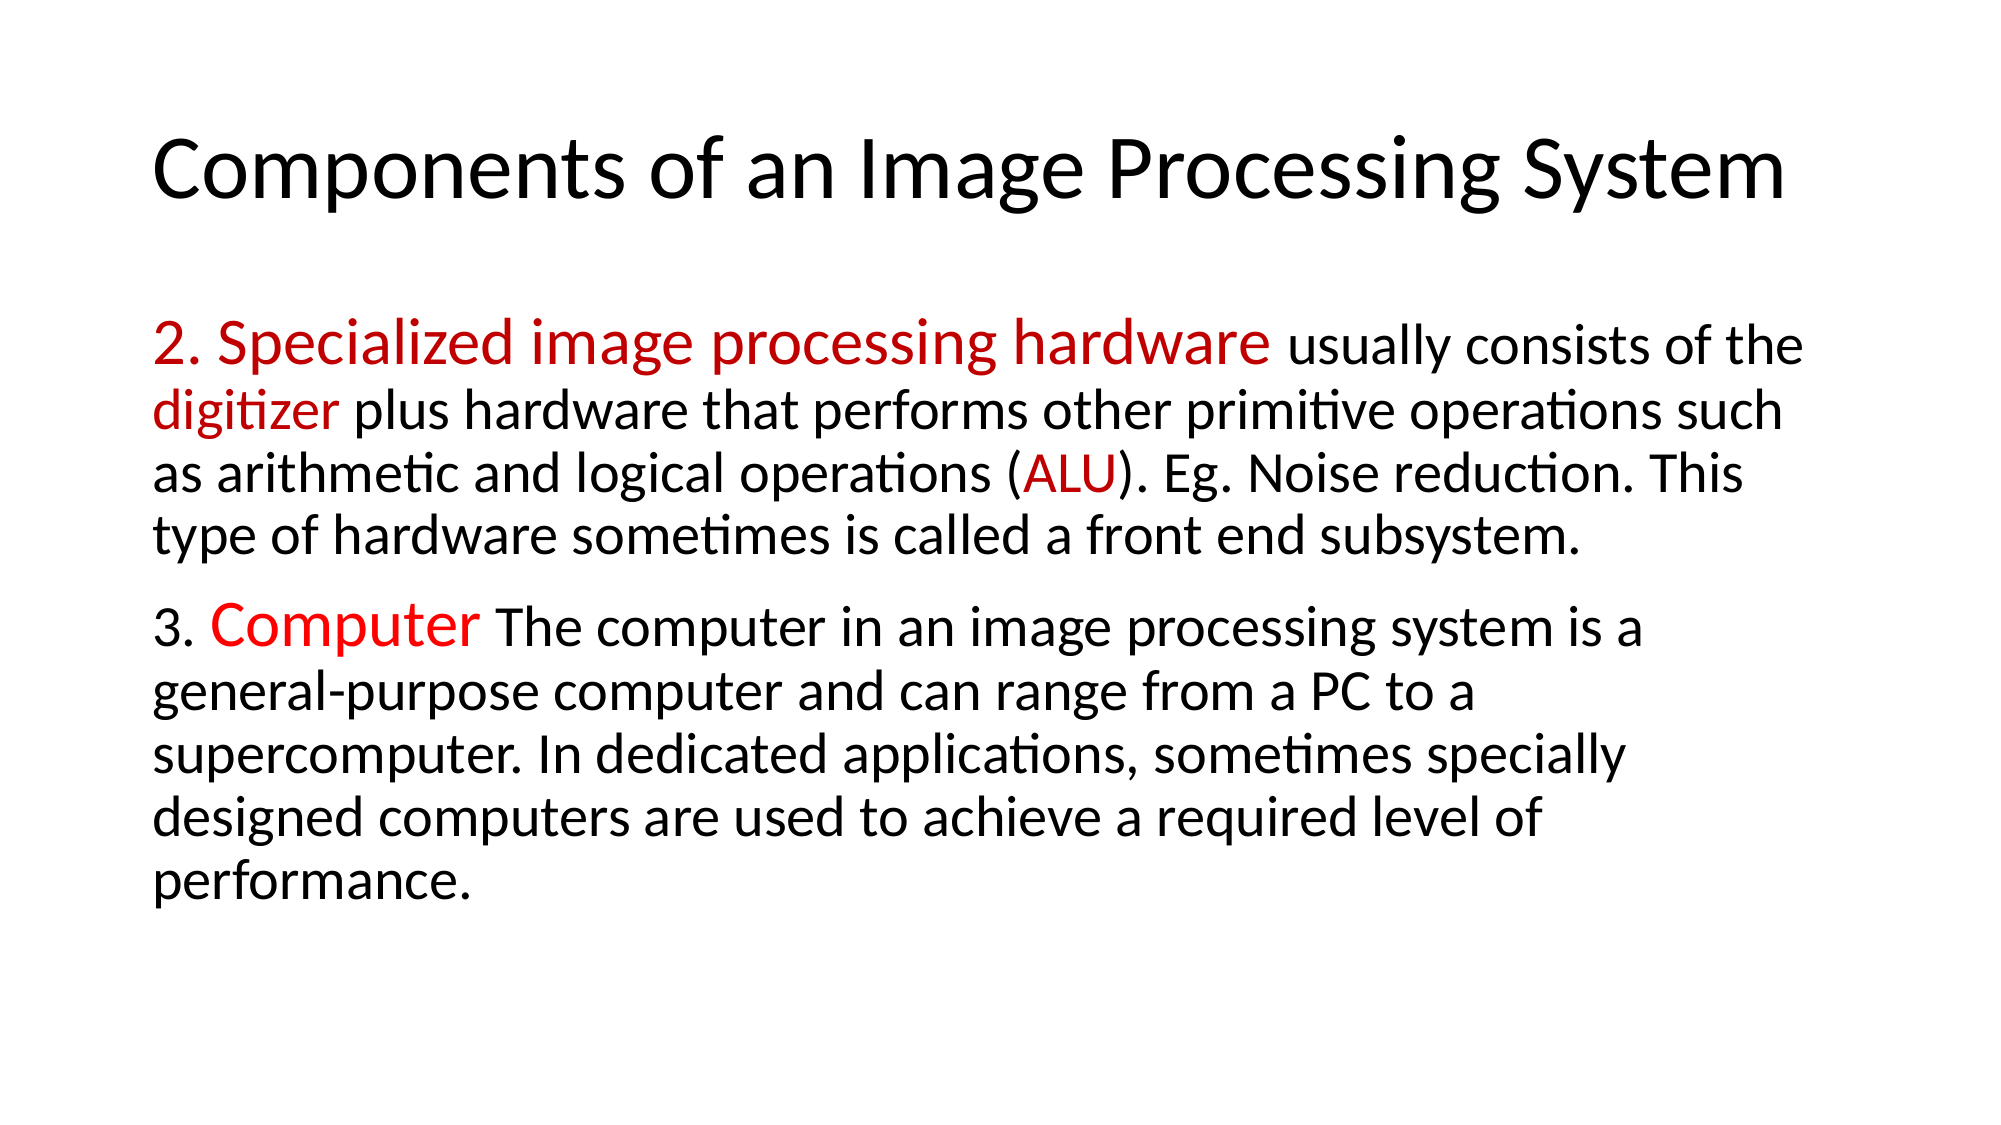

# Components of an Image Processing System
2. Specialized image processing hardware usually consists of the digitizer plus hardware that performs other primitive operations such as arithmetic and logical operations (ALU). Eg. Noise reduction. This type of hardware sometimes is called a front end subsystem.
3. Computer The computer in an image processing system is a general-purpose computer and can range from a PC to a supercomputer. In dedicated applications, sometimes specially designed computers are used to achieve a required level of performance.